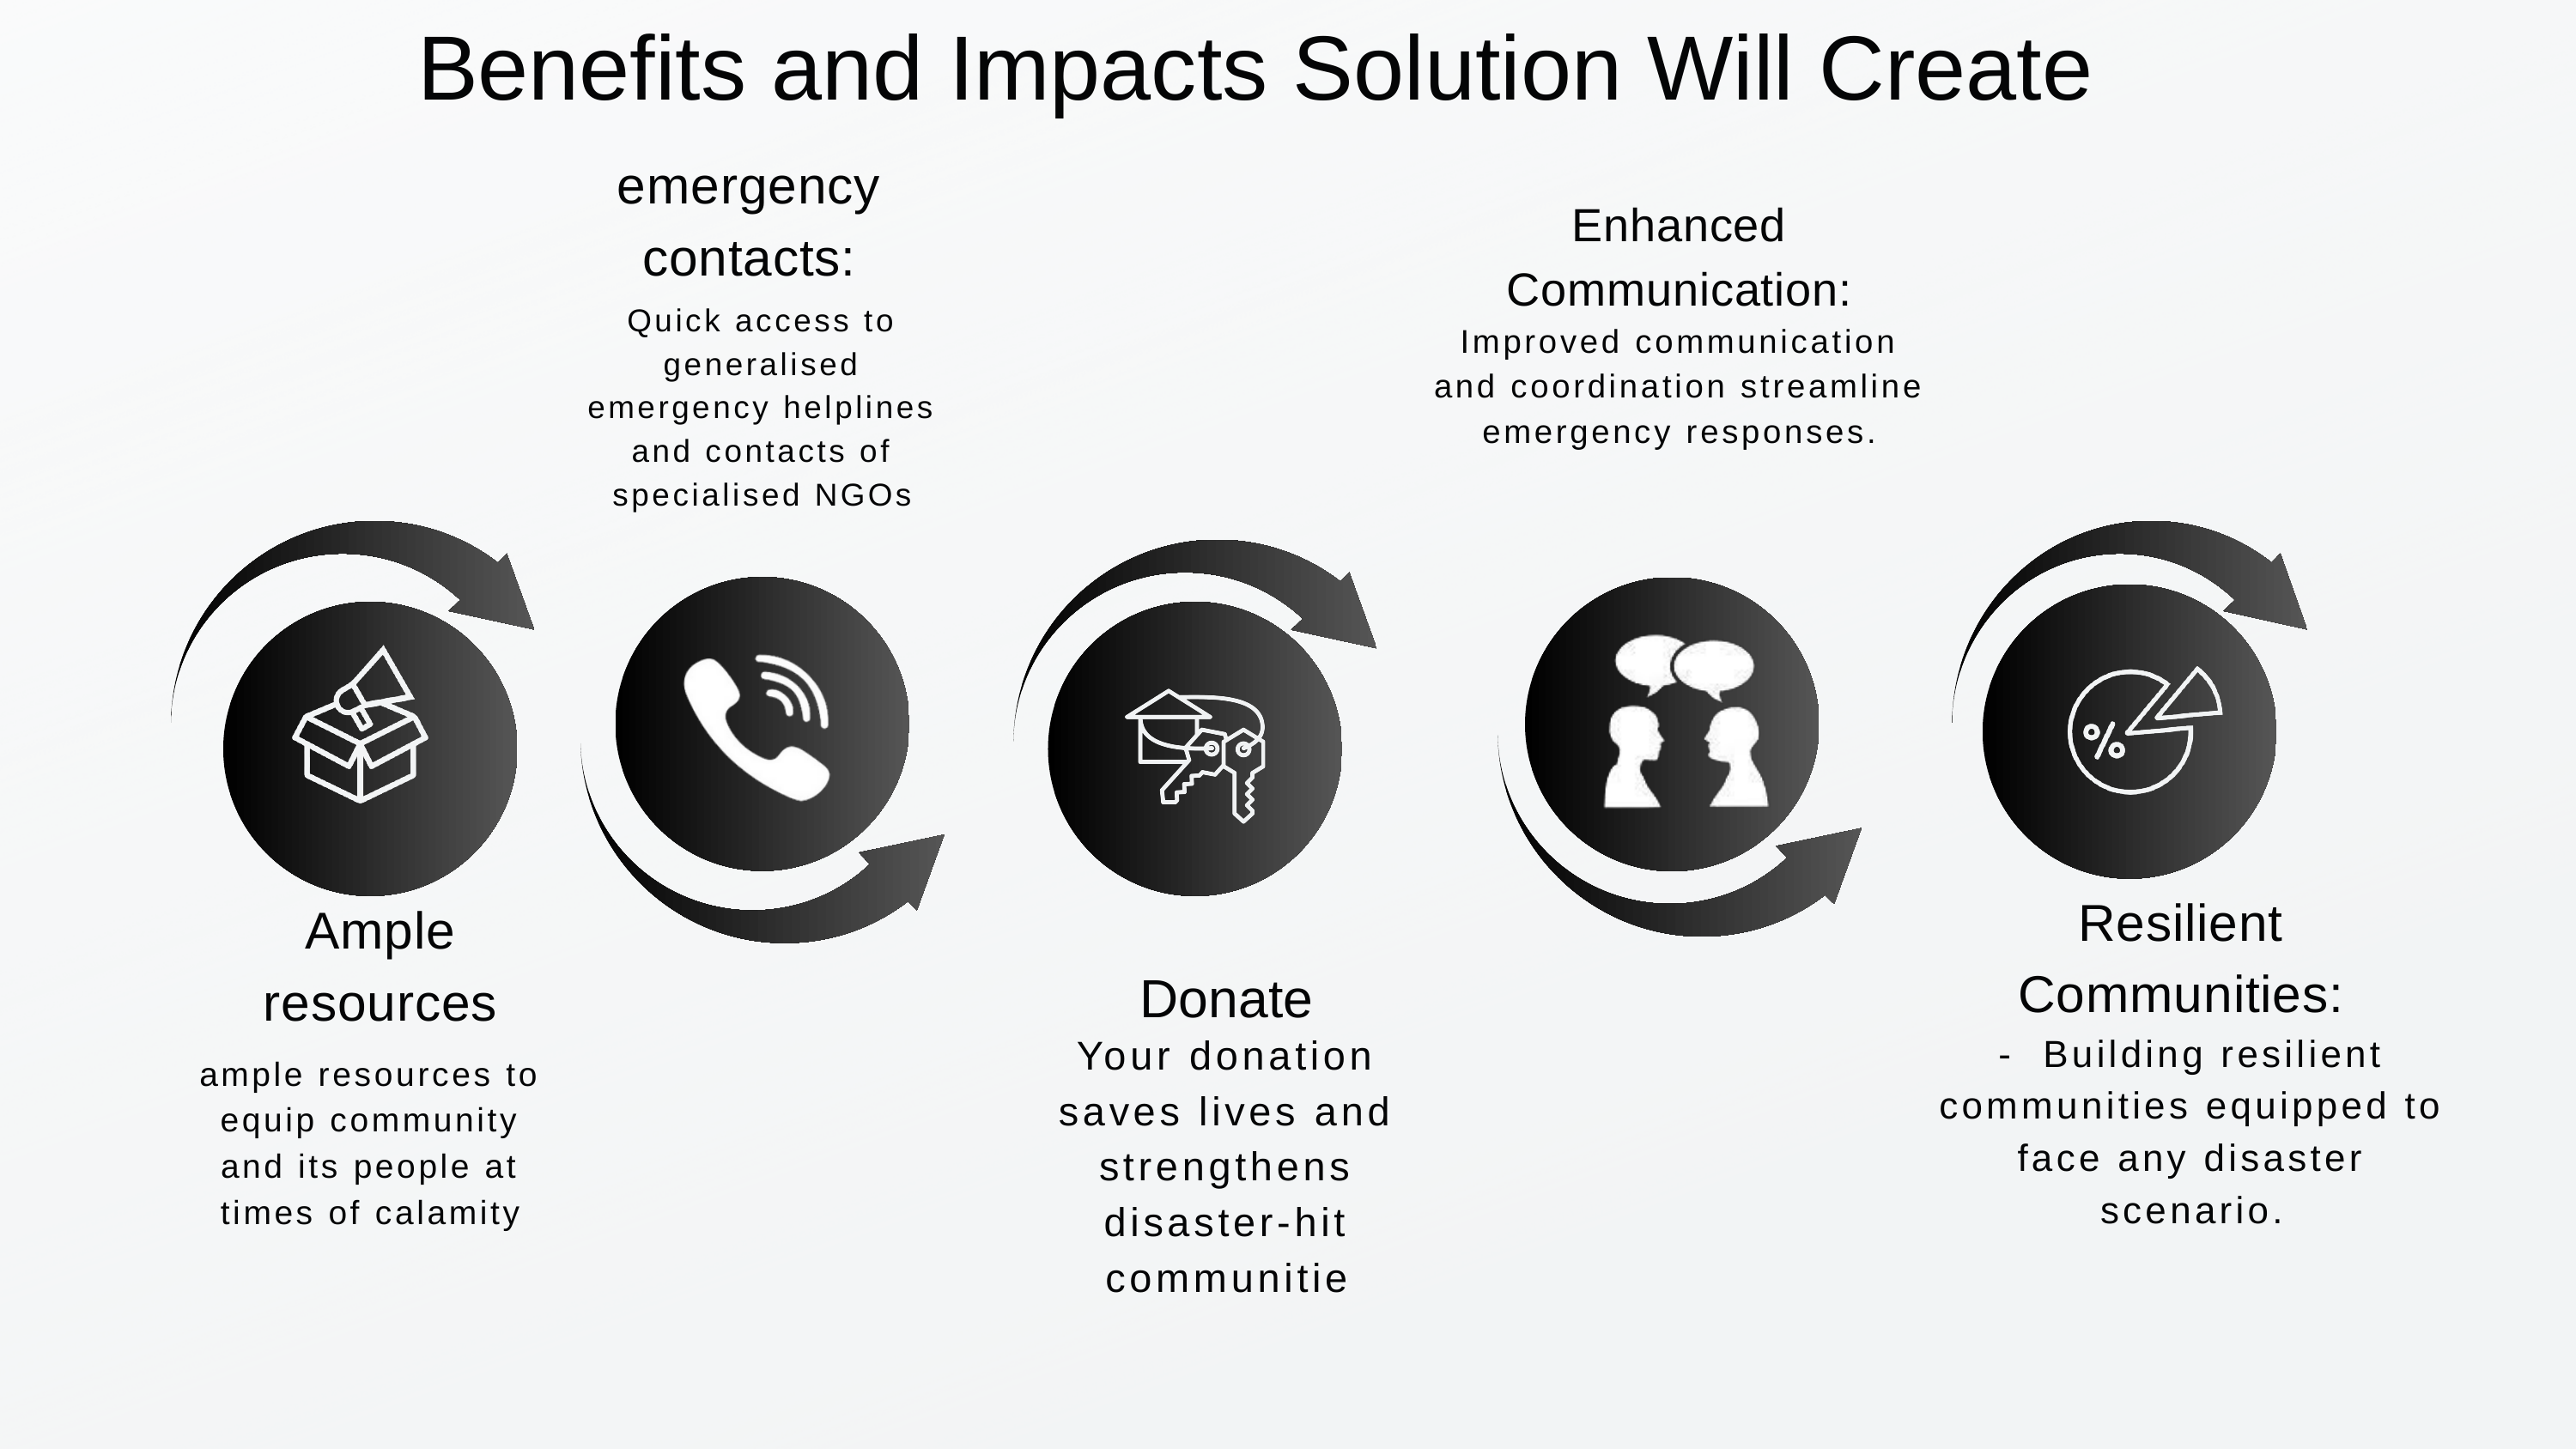

Benefits and Impacts Solution Will Create
emergency contacts:
Enhanced Communication:
Improved communication and coordination streamline emergency responses.
Quick access to generalised emergency helplines and contacts of specialised NGOs

Resilient Communities:
-  Building resilient communities equipped to face any disaster scenario.

Ample resources
Donate
Your donation saves lives and strengthens disaster-hit communitie
ample resources to equip community and its people at times of calamity